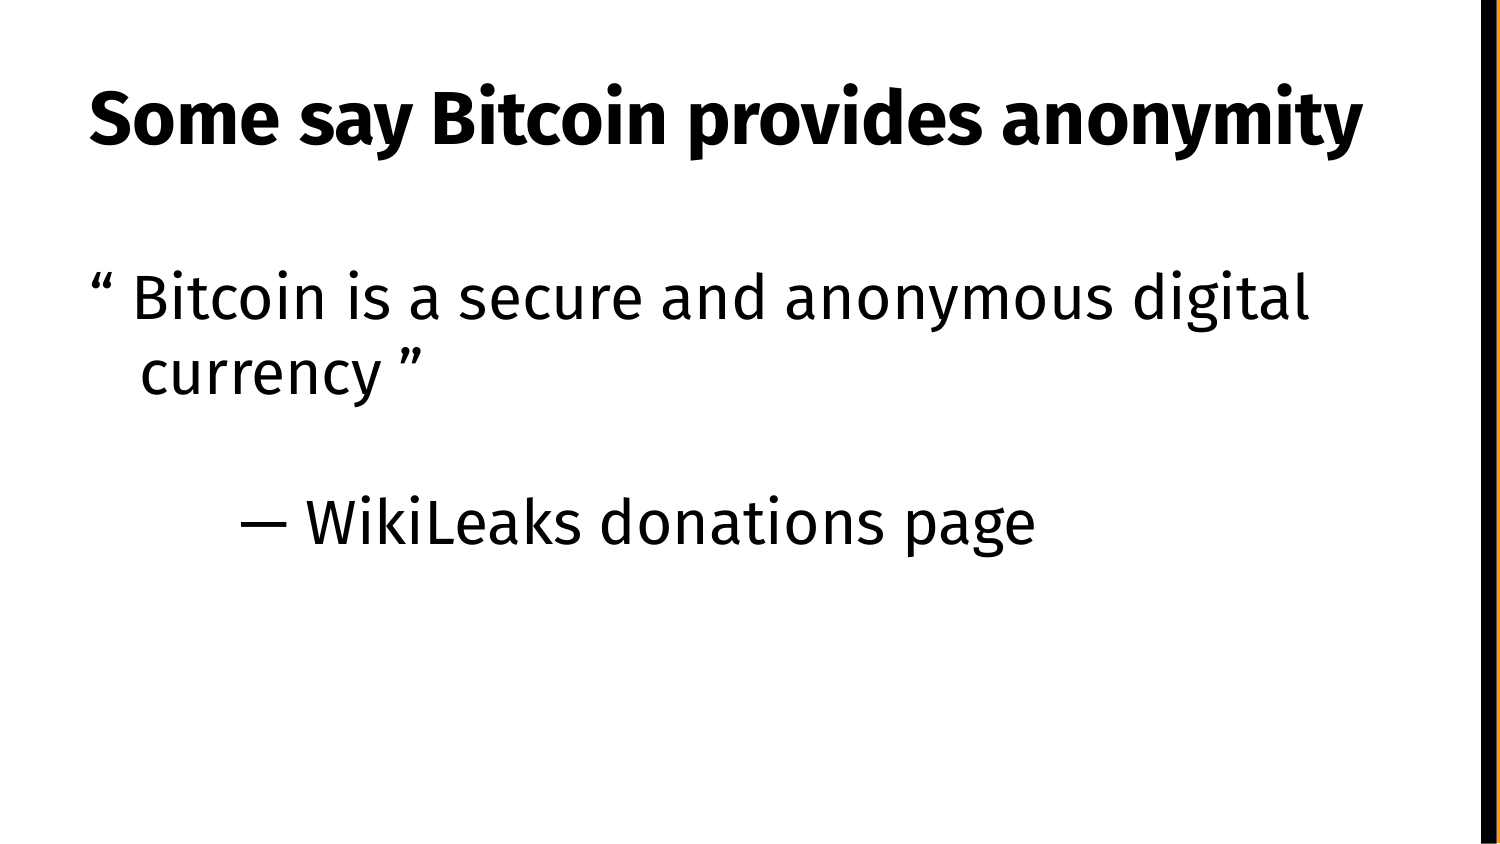

Some say Bitcoin provides anonymity

“ Bitcoin is a secure and anonymous digital
   currency ”

	— WikiLeaks donations page